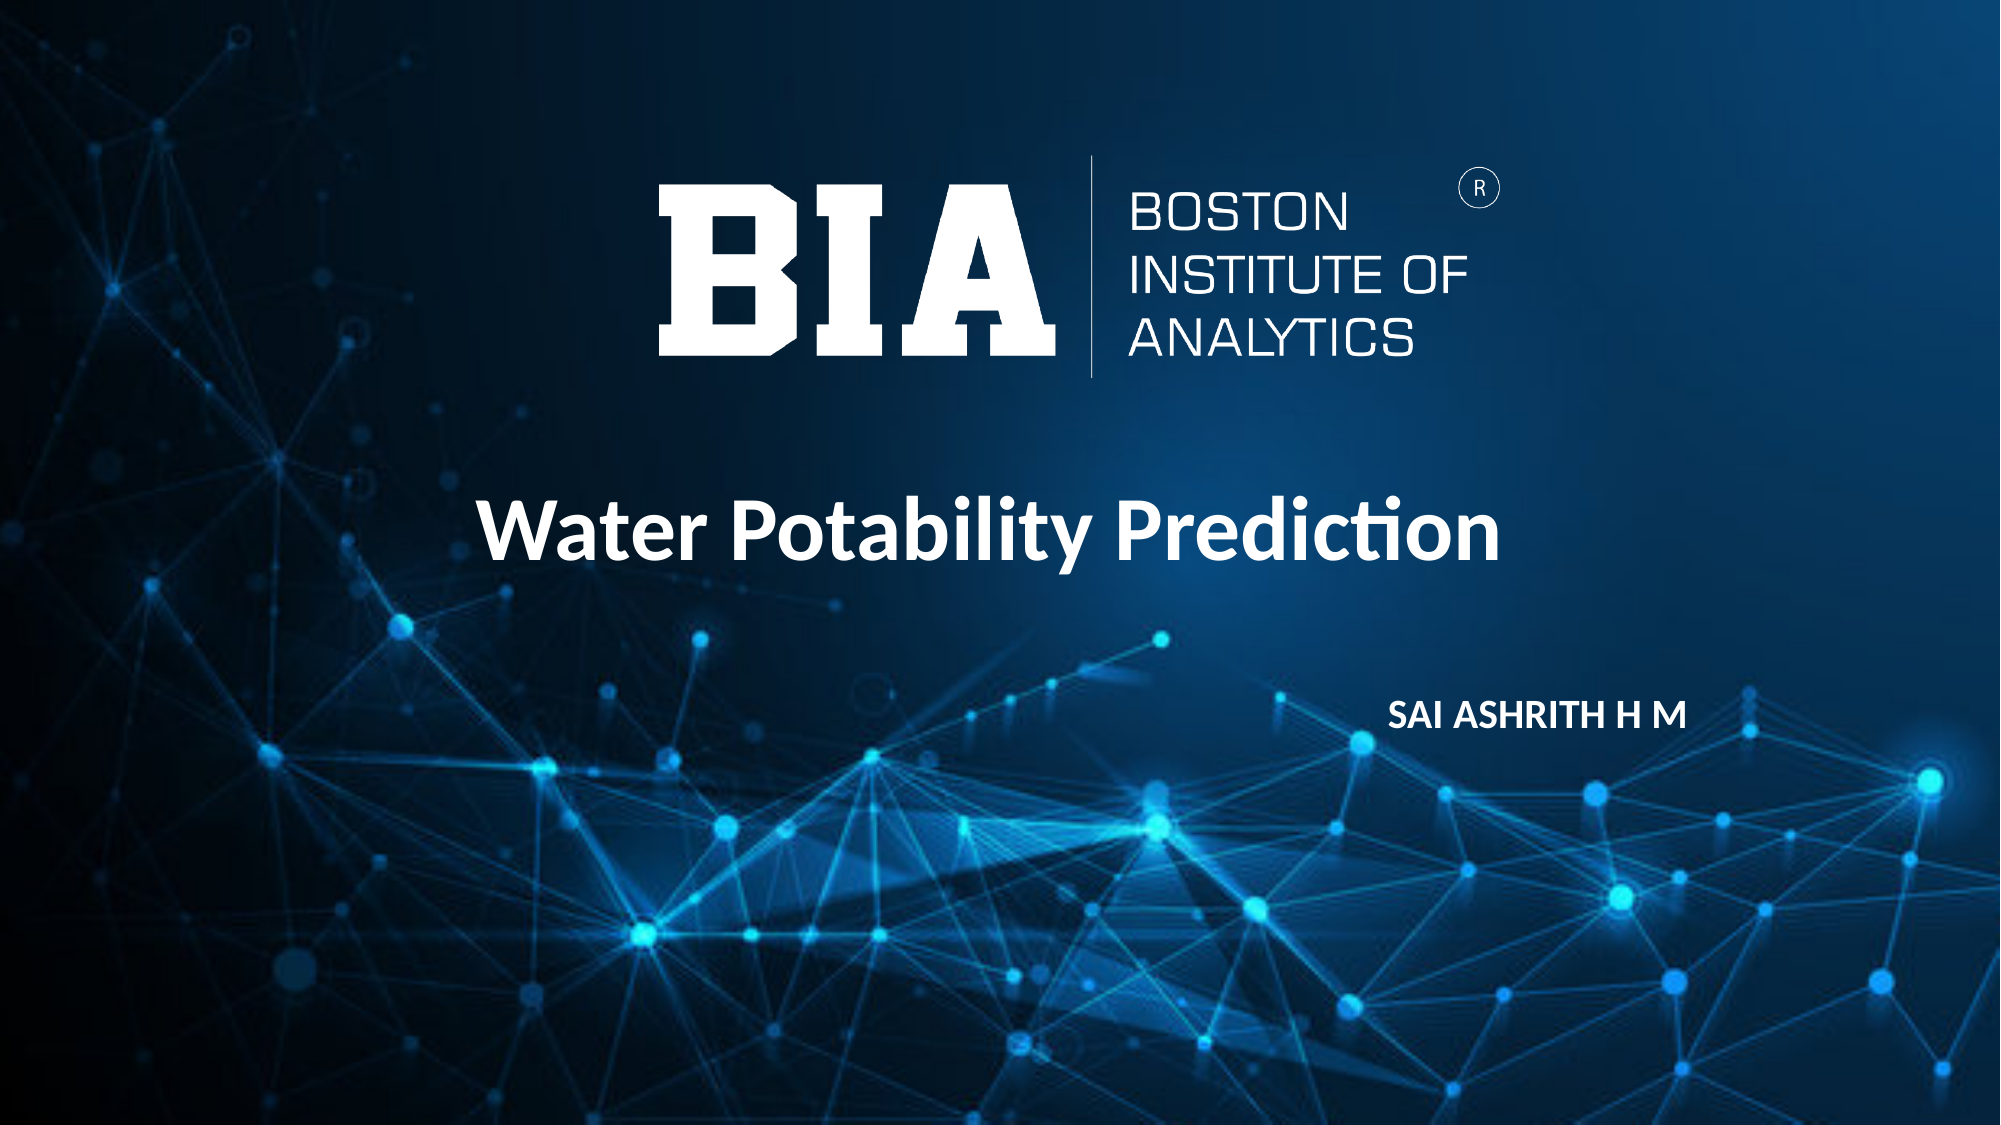

Water Potability Prediction
SAI ASHRITH H M